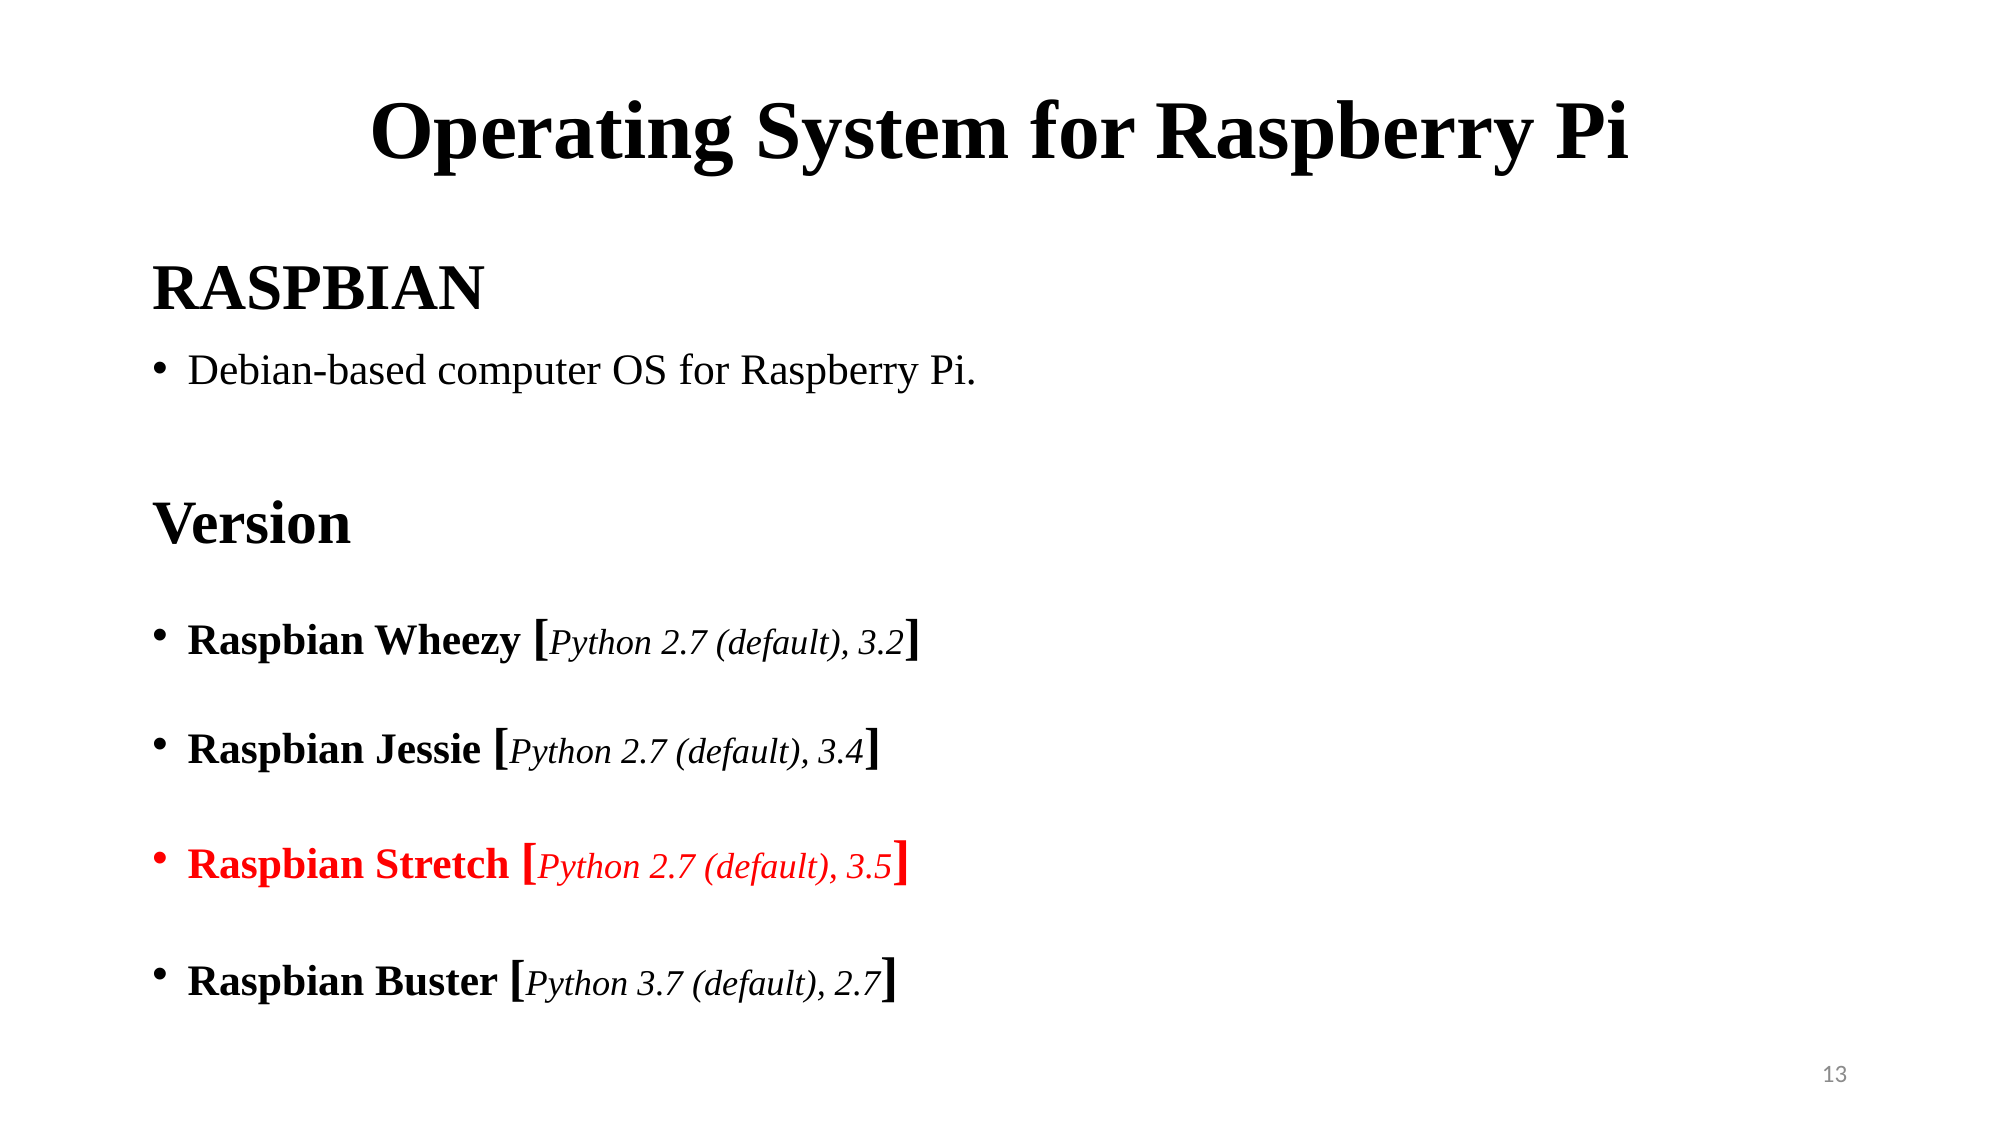

# Operating System for Raspberry Pi
RASPBIAN
Debian-based computer OS for Raspberry Pi.

Version
Raspbian Wheezy [Python 2.7 (default), 3.2]
Raspbian Jessie [Python 2.7 (default), 3.4]
Raspbian Stretch [Python 2.7 (default), 3.5]
Raspbian Buster [Python 3.7 (default), 2.7]
13